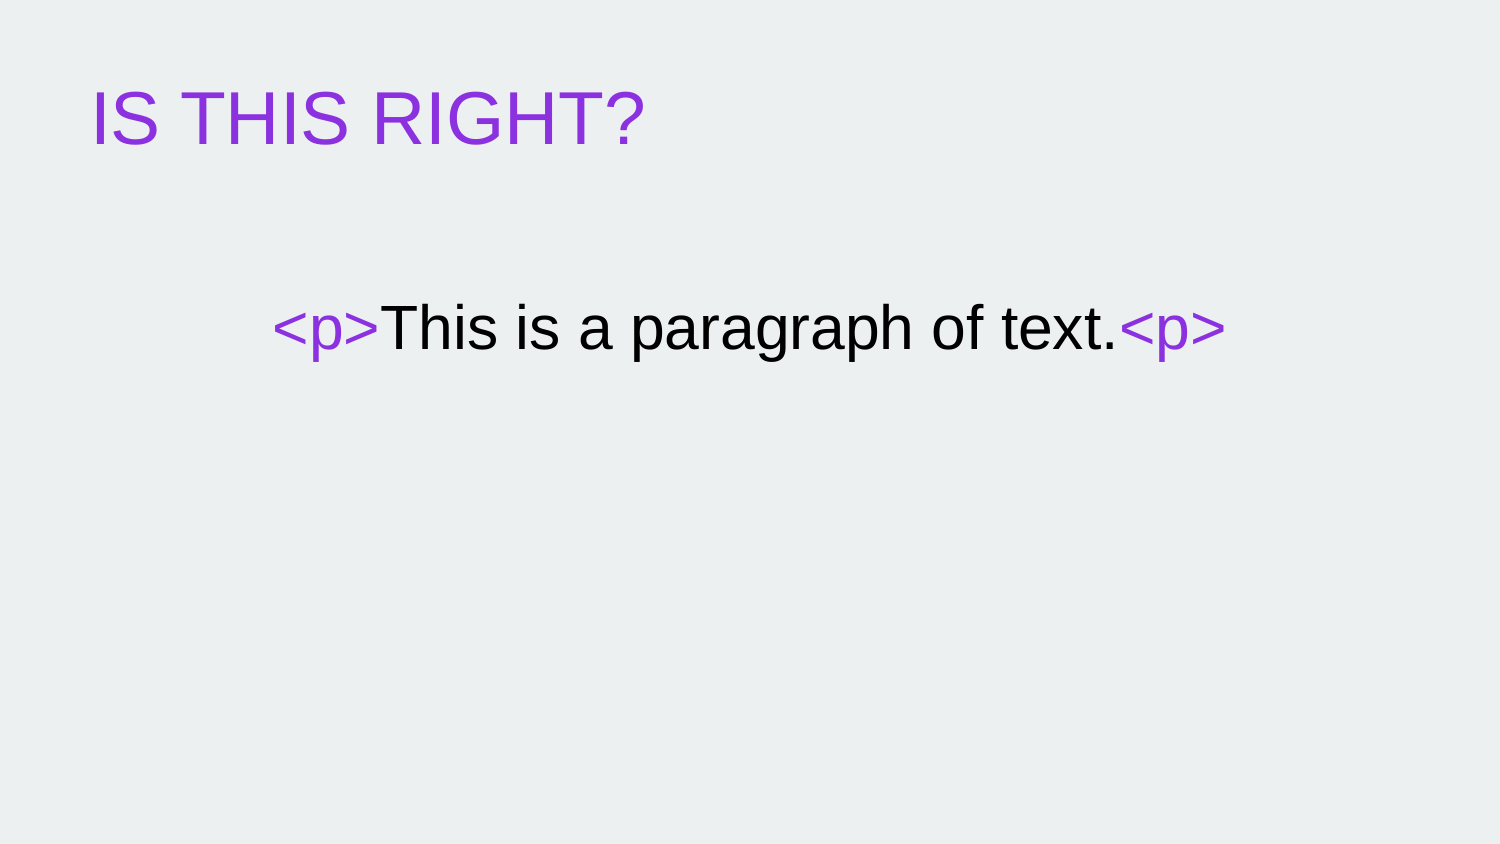

# IS THIS RIGHT?

<p>This is a paragraph of text.<p>